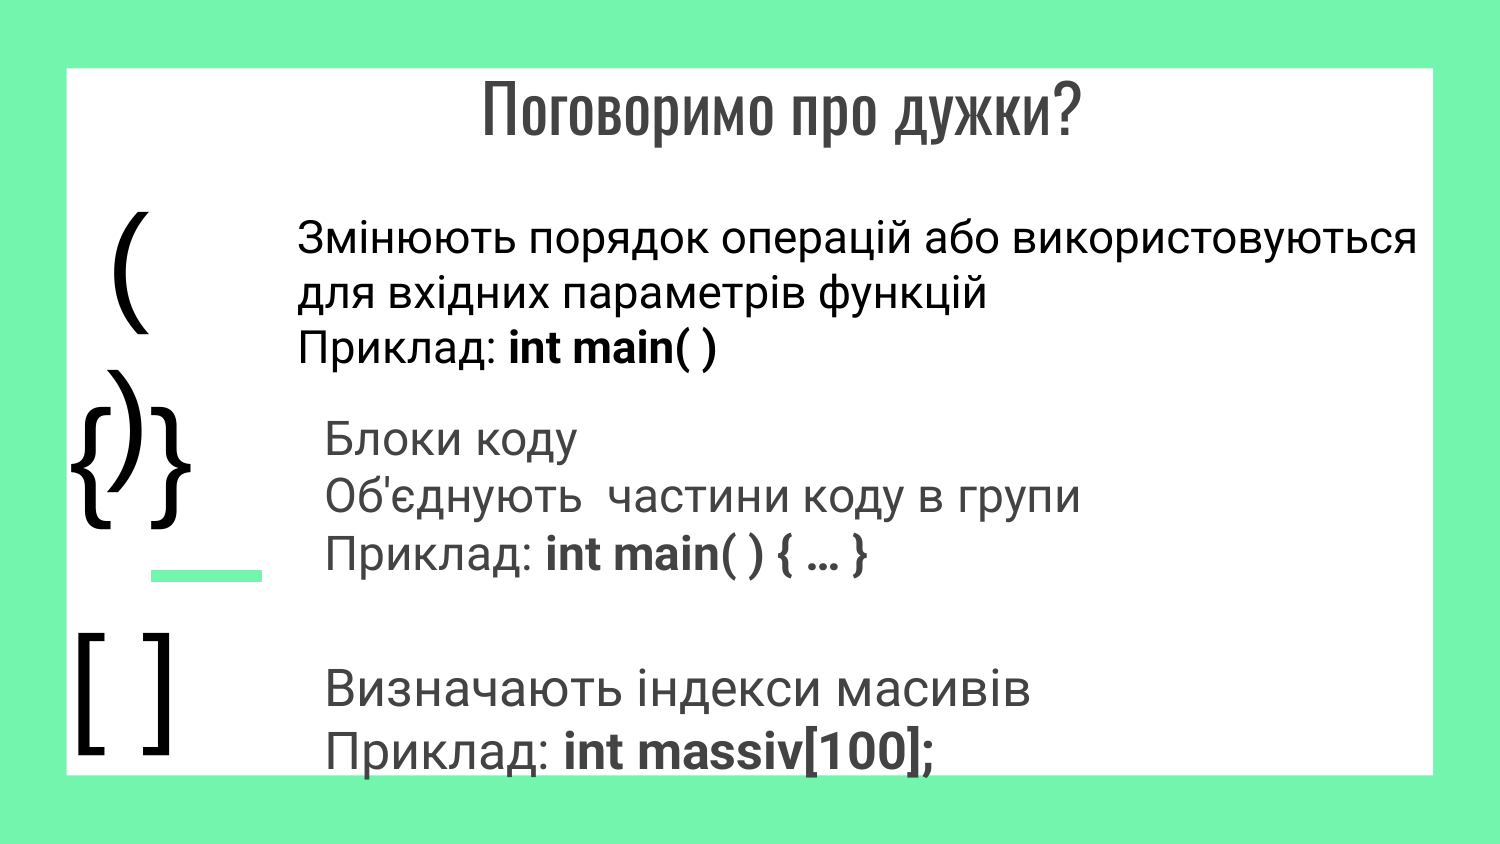

Поговоримо про дужки?

( )
Змінюють порядок операцій або використовуються для вхідних параметрів функцій
Приклад: int main( )
{ }
Блоки коду
Об'єднують  частини коду в групи
Приклад: int main( ) { … }

[ ]
Визначають індекси масивів
Приклад: int massiv[100];